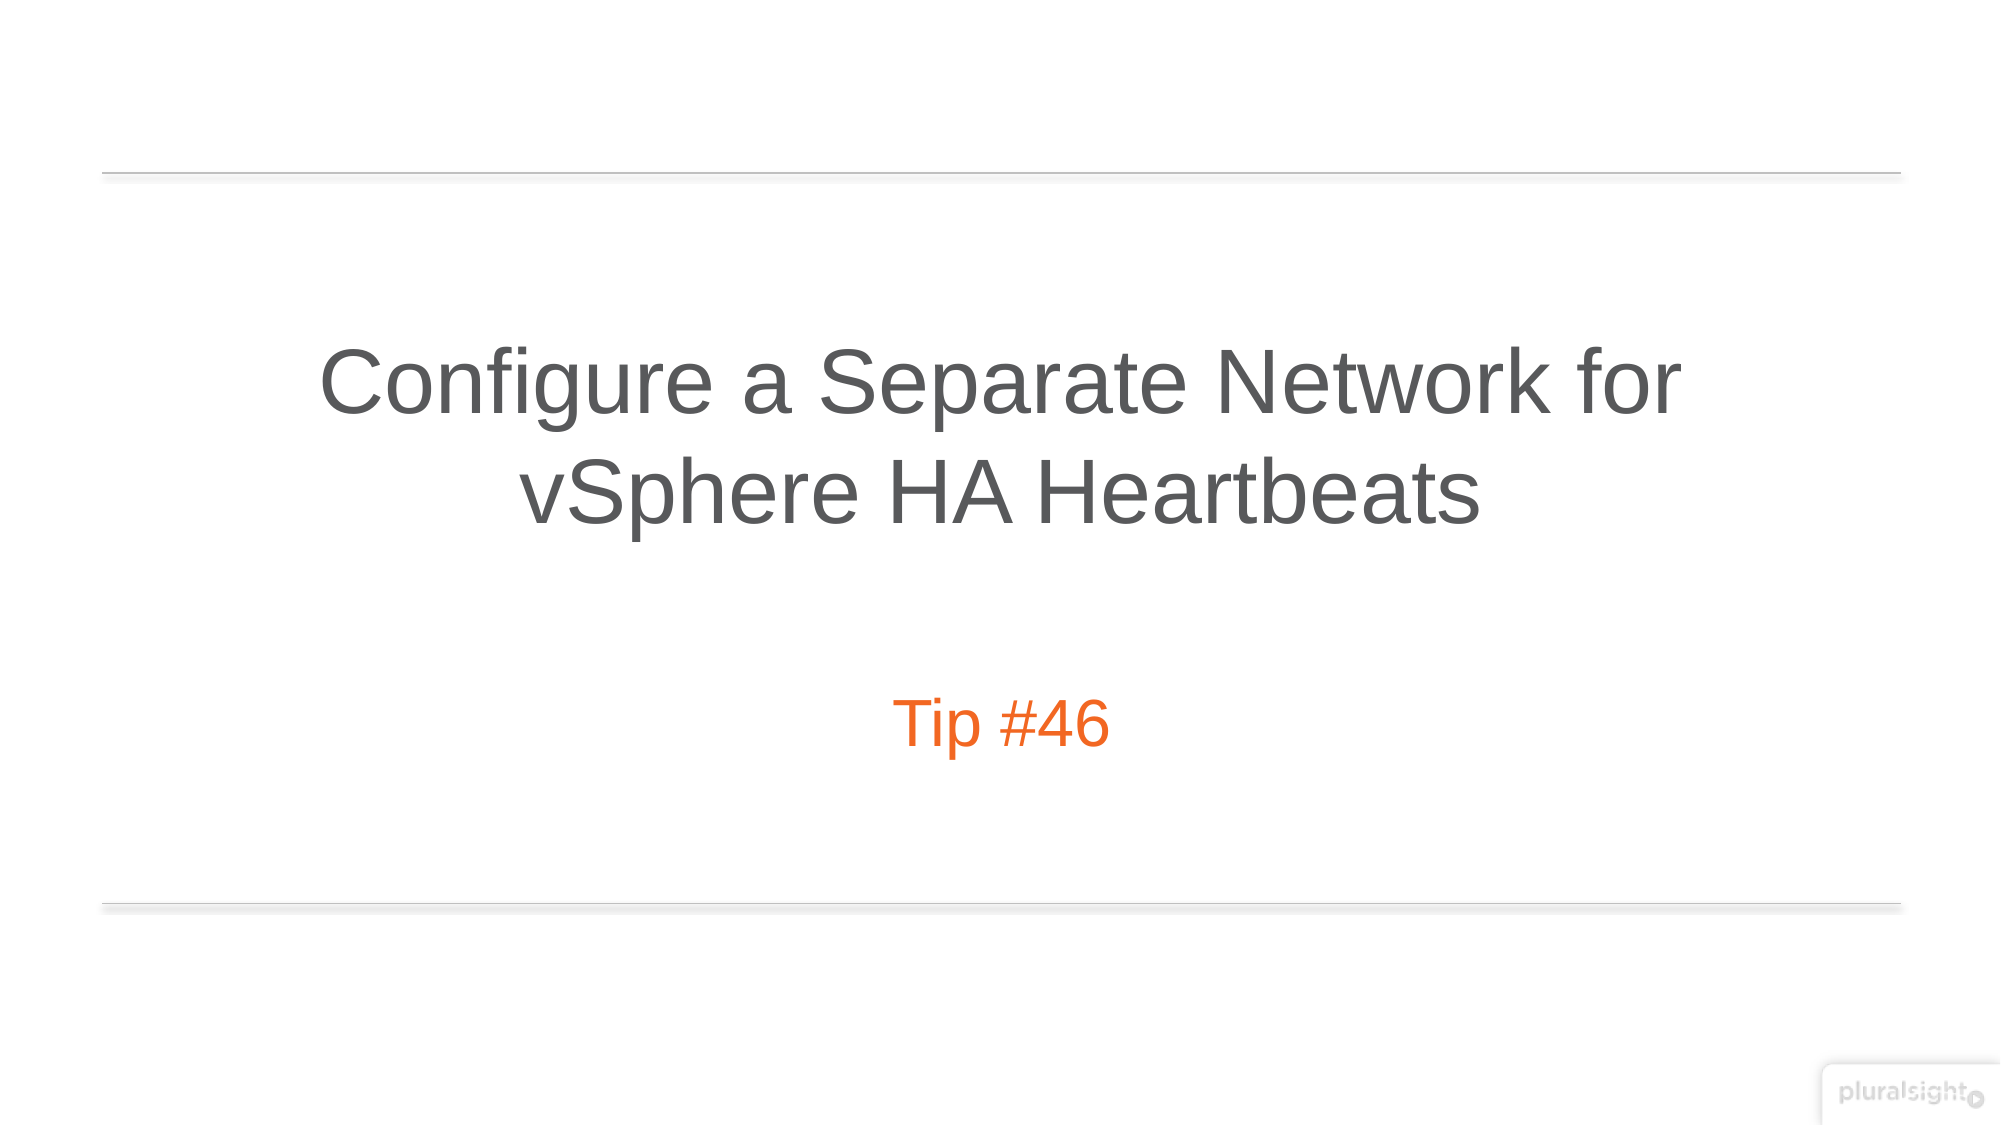

Configure a Separate Network for
vSphere HA Heartbeats

Tip #46